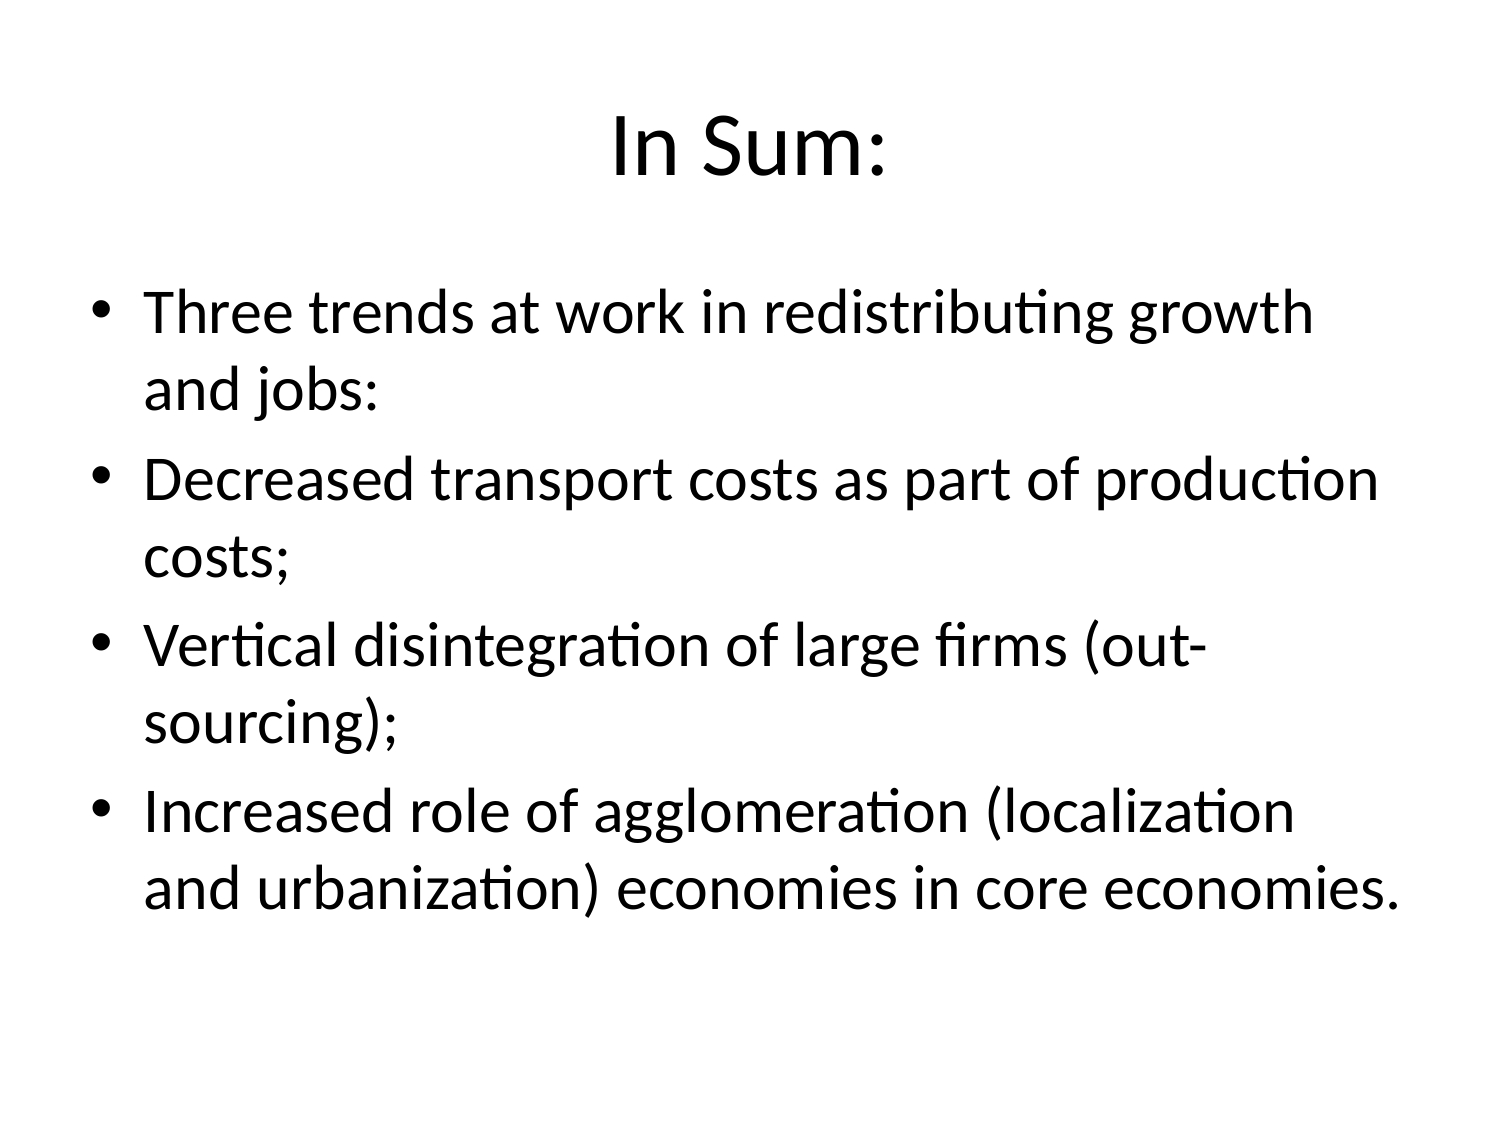

# In Sum:
Three trends at work in redistributing growth and jobs:
Decreased transport costs as part of production costs;
Vertical disintegration of large firms (out-sourcing);
Increased role of agglomeration (localization and urbanization) economies in core economies.